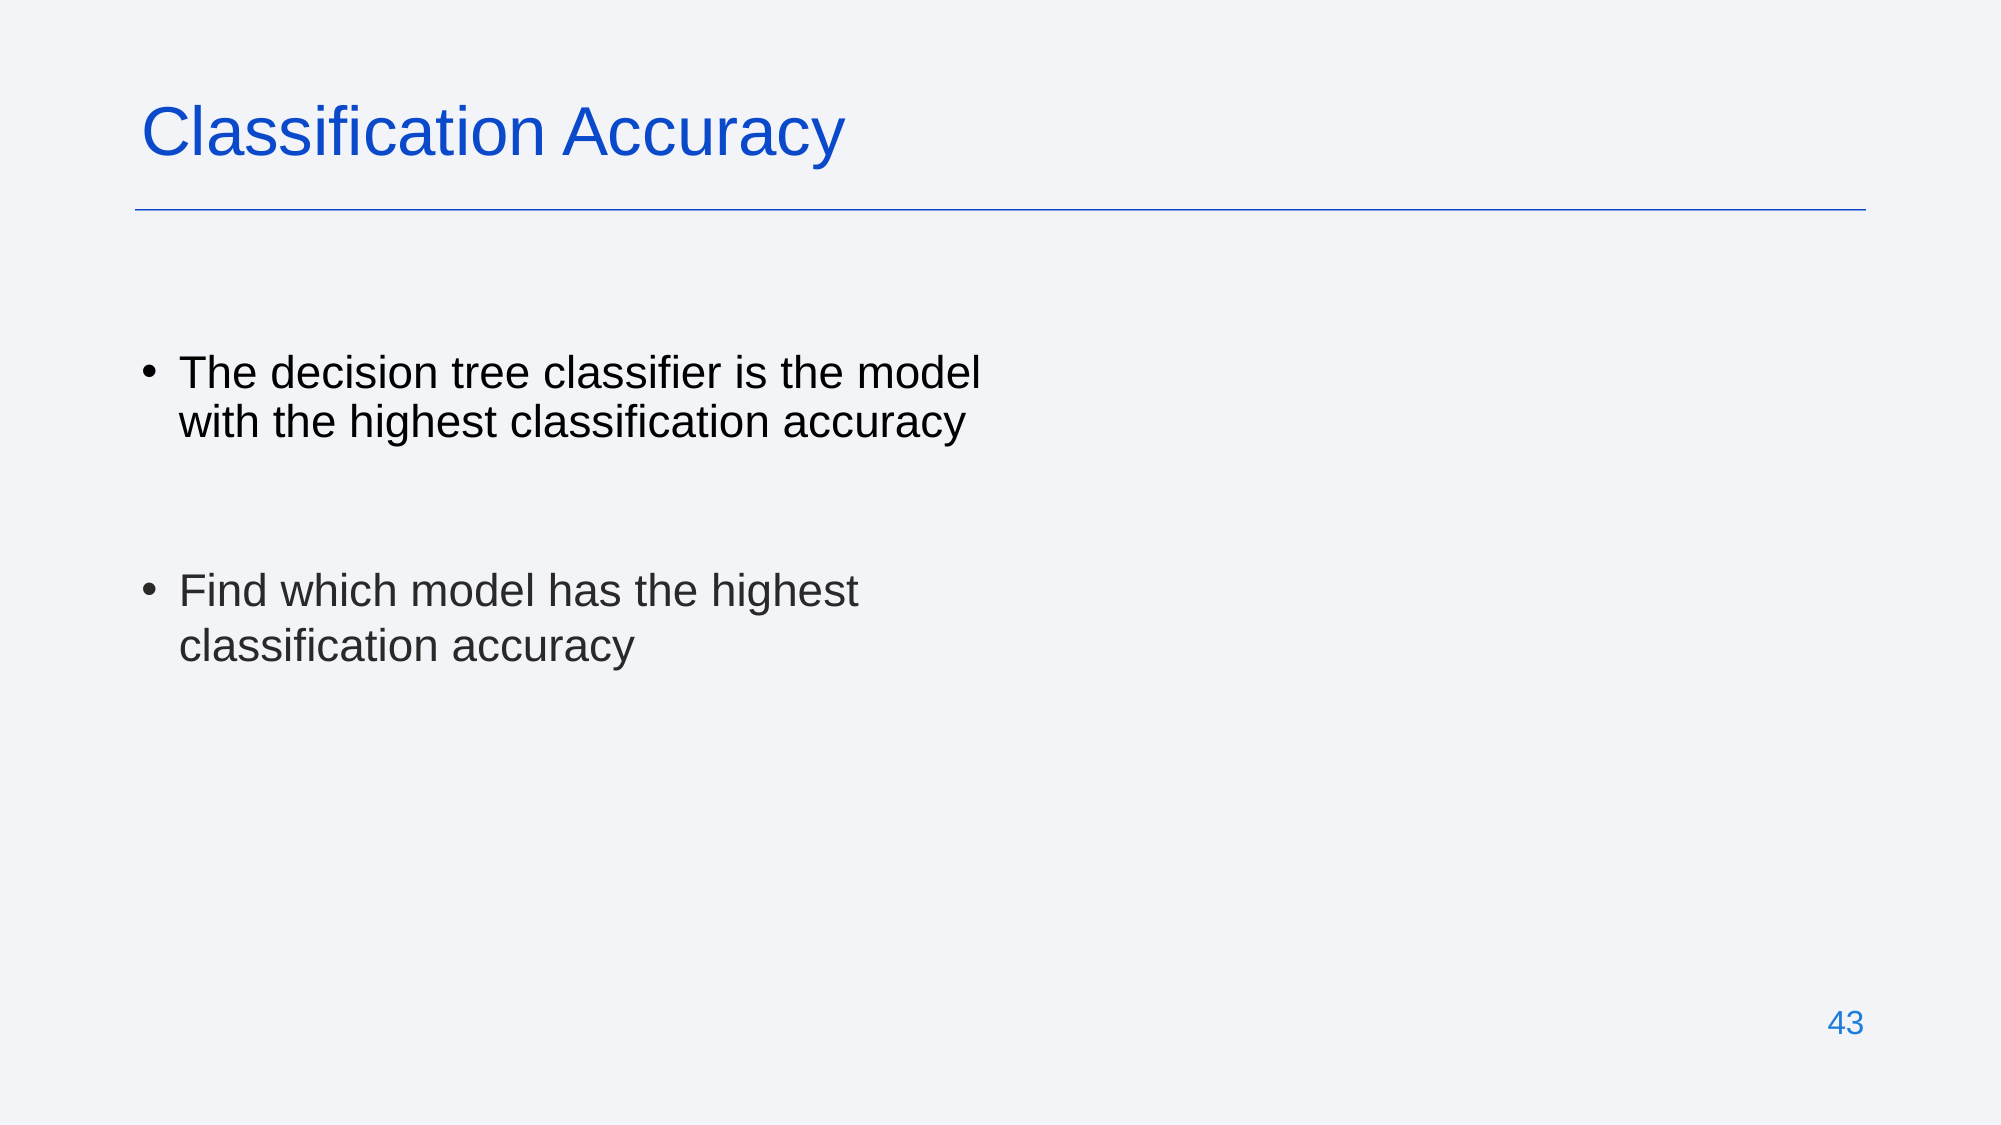

Classification Accuracy
The decision tree classifier is the model with the highest classification accuracy

Find which model has the highest classification accuracy
43